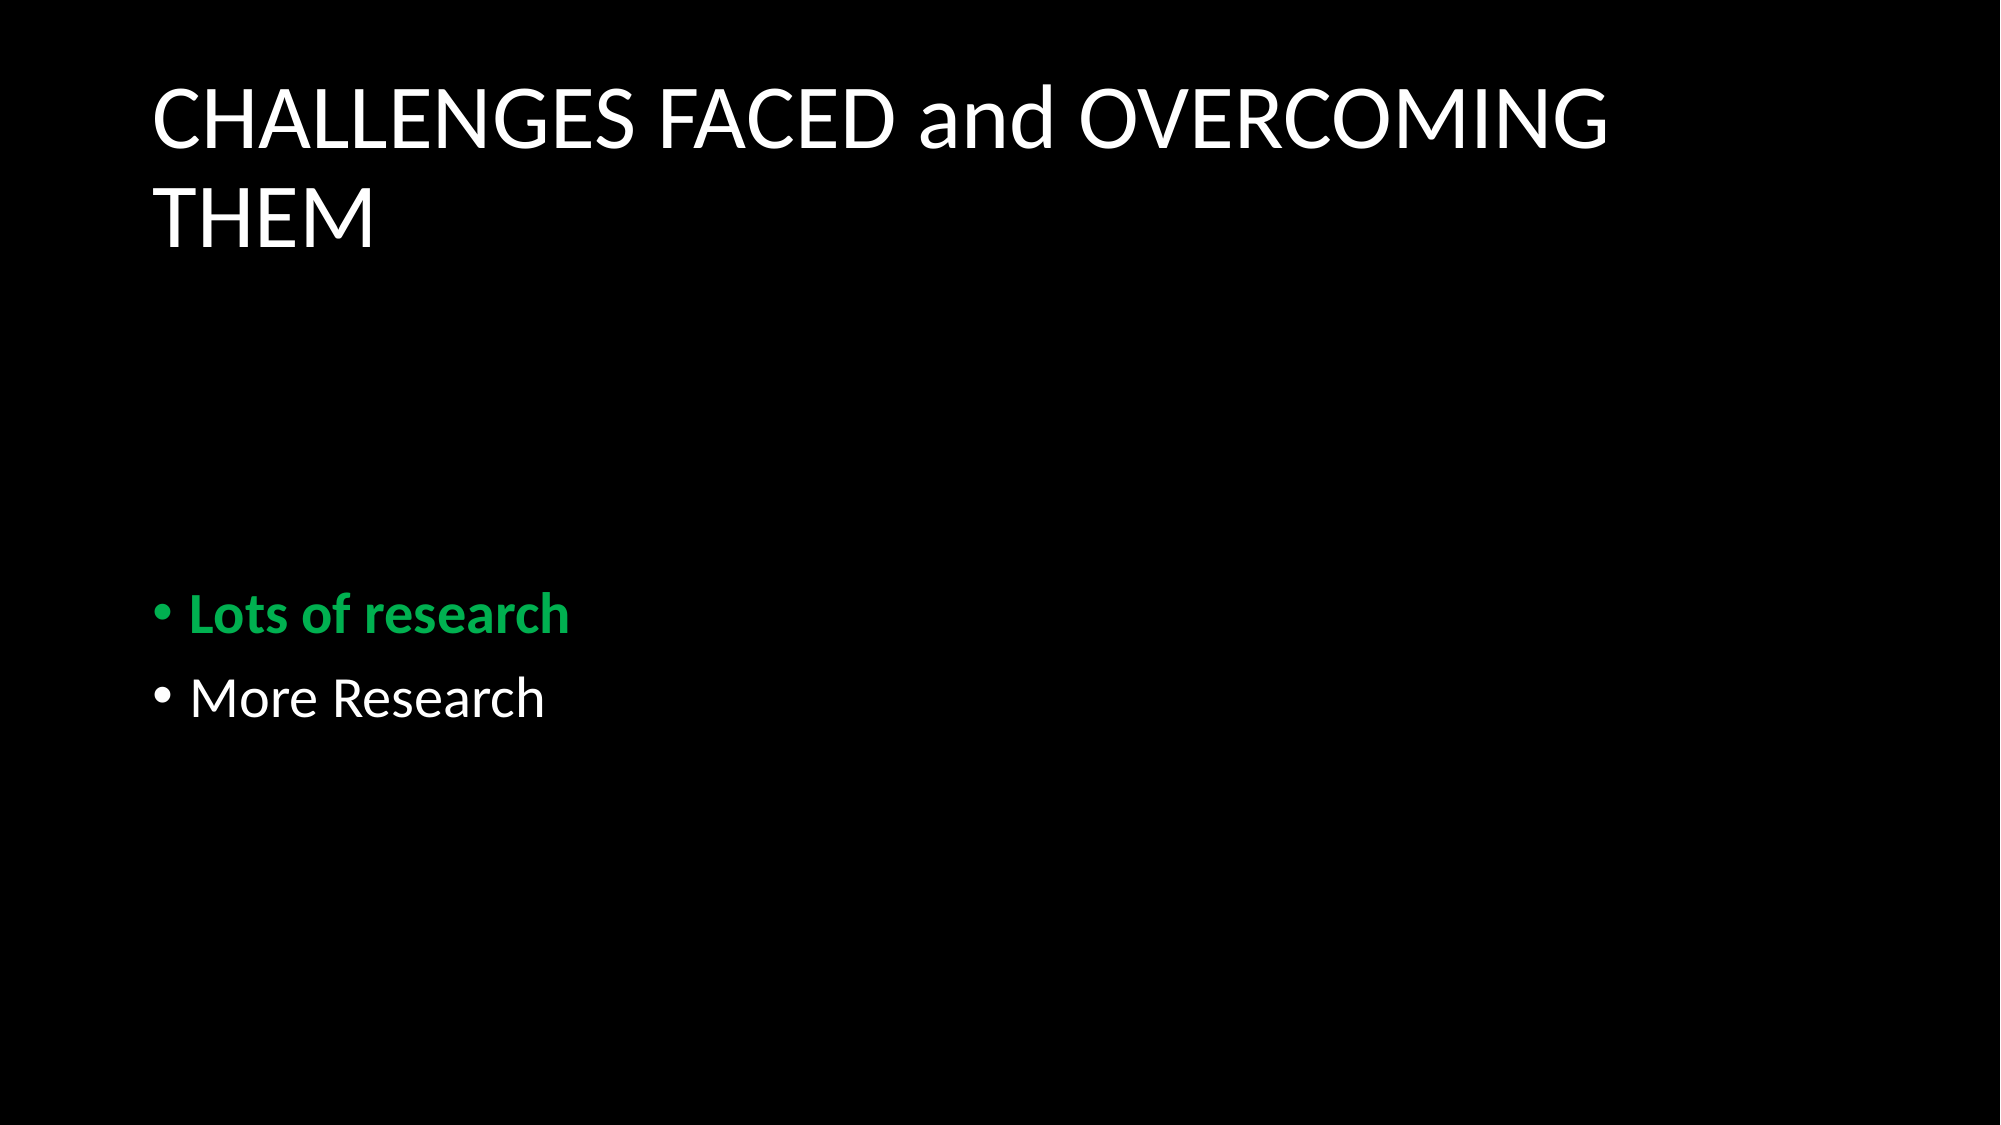

# CHALLENGES FACED and OVERCOMING THEM
Lots of research
More Research